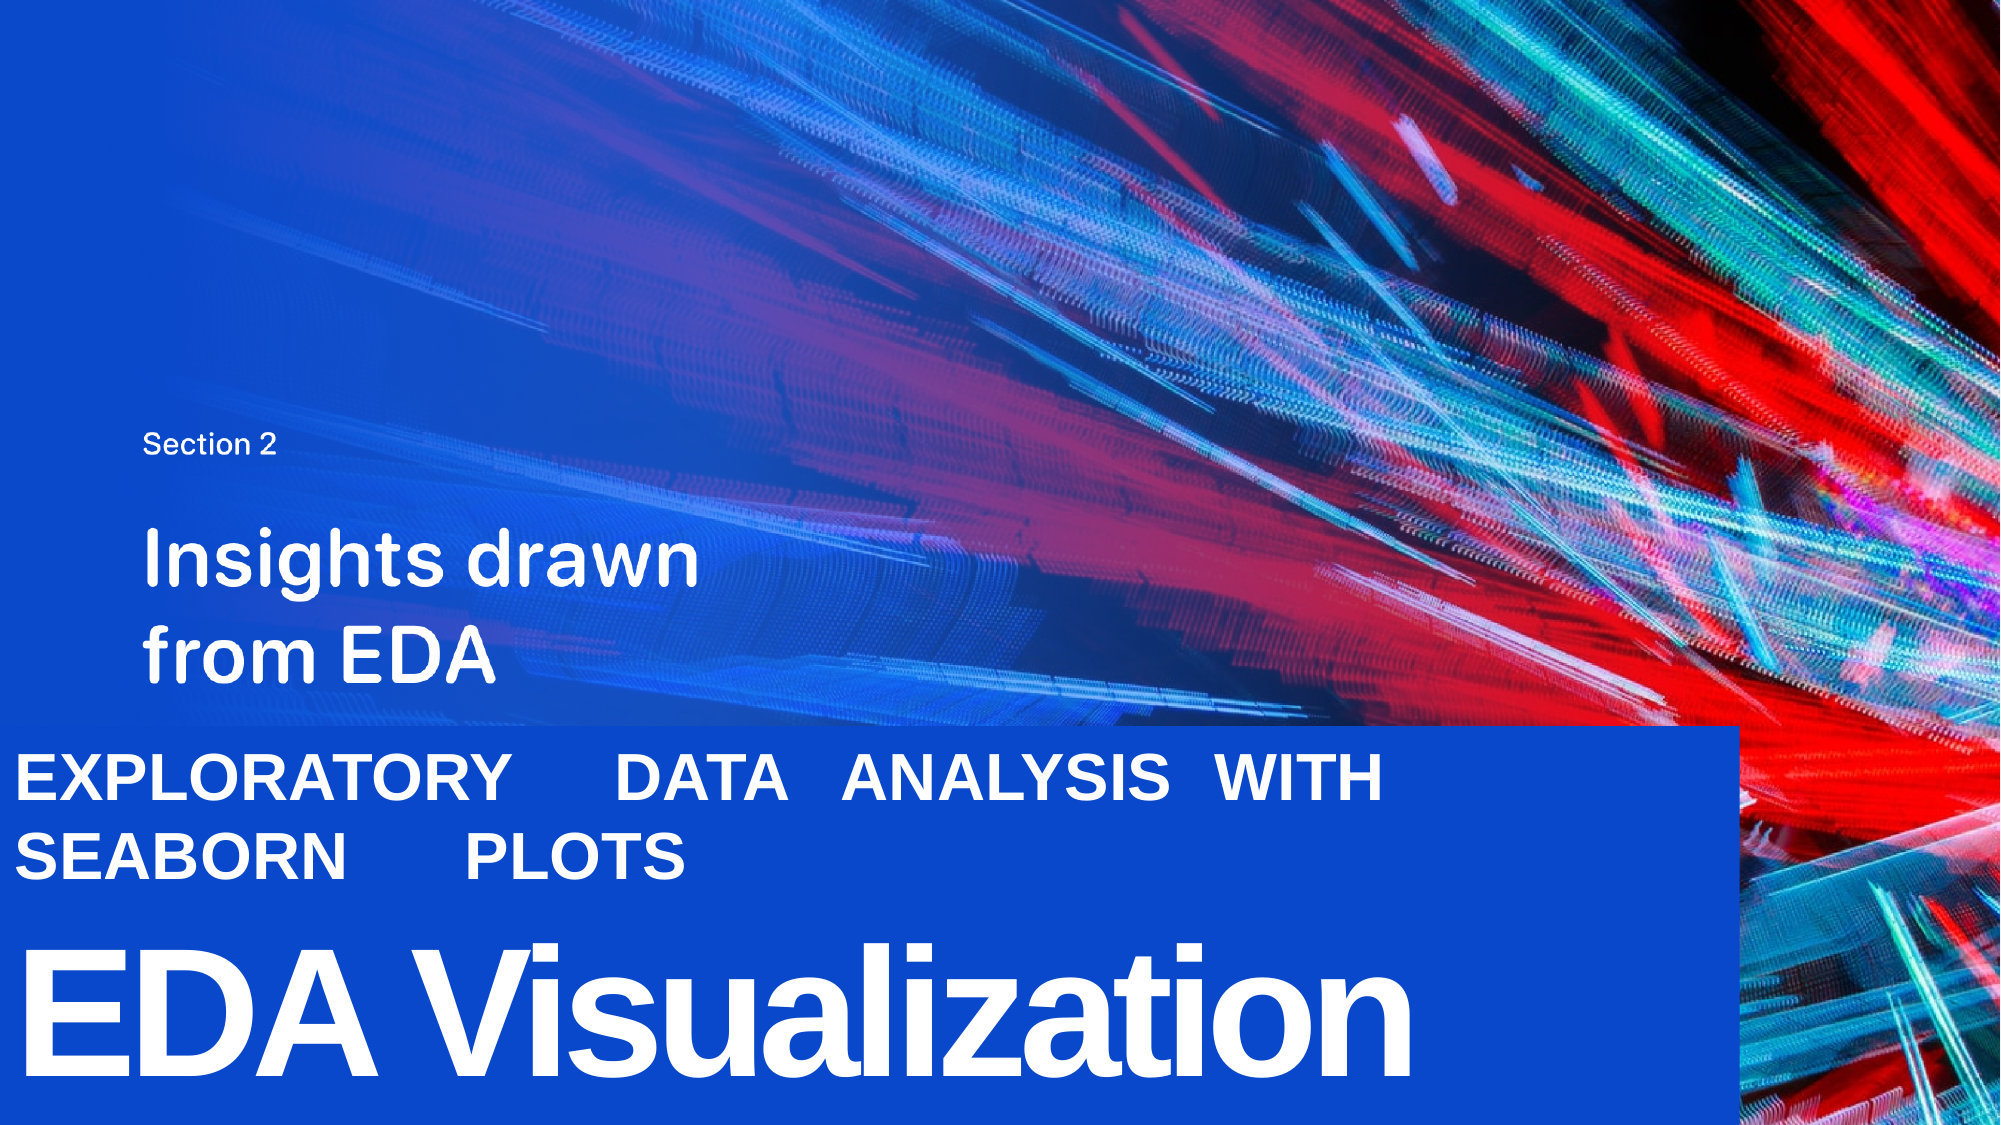

EXPLORATORY	DATA   ANALYSIS	WITH	SEABORN	PLOTS
EDA Visualization